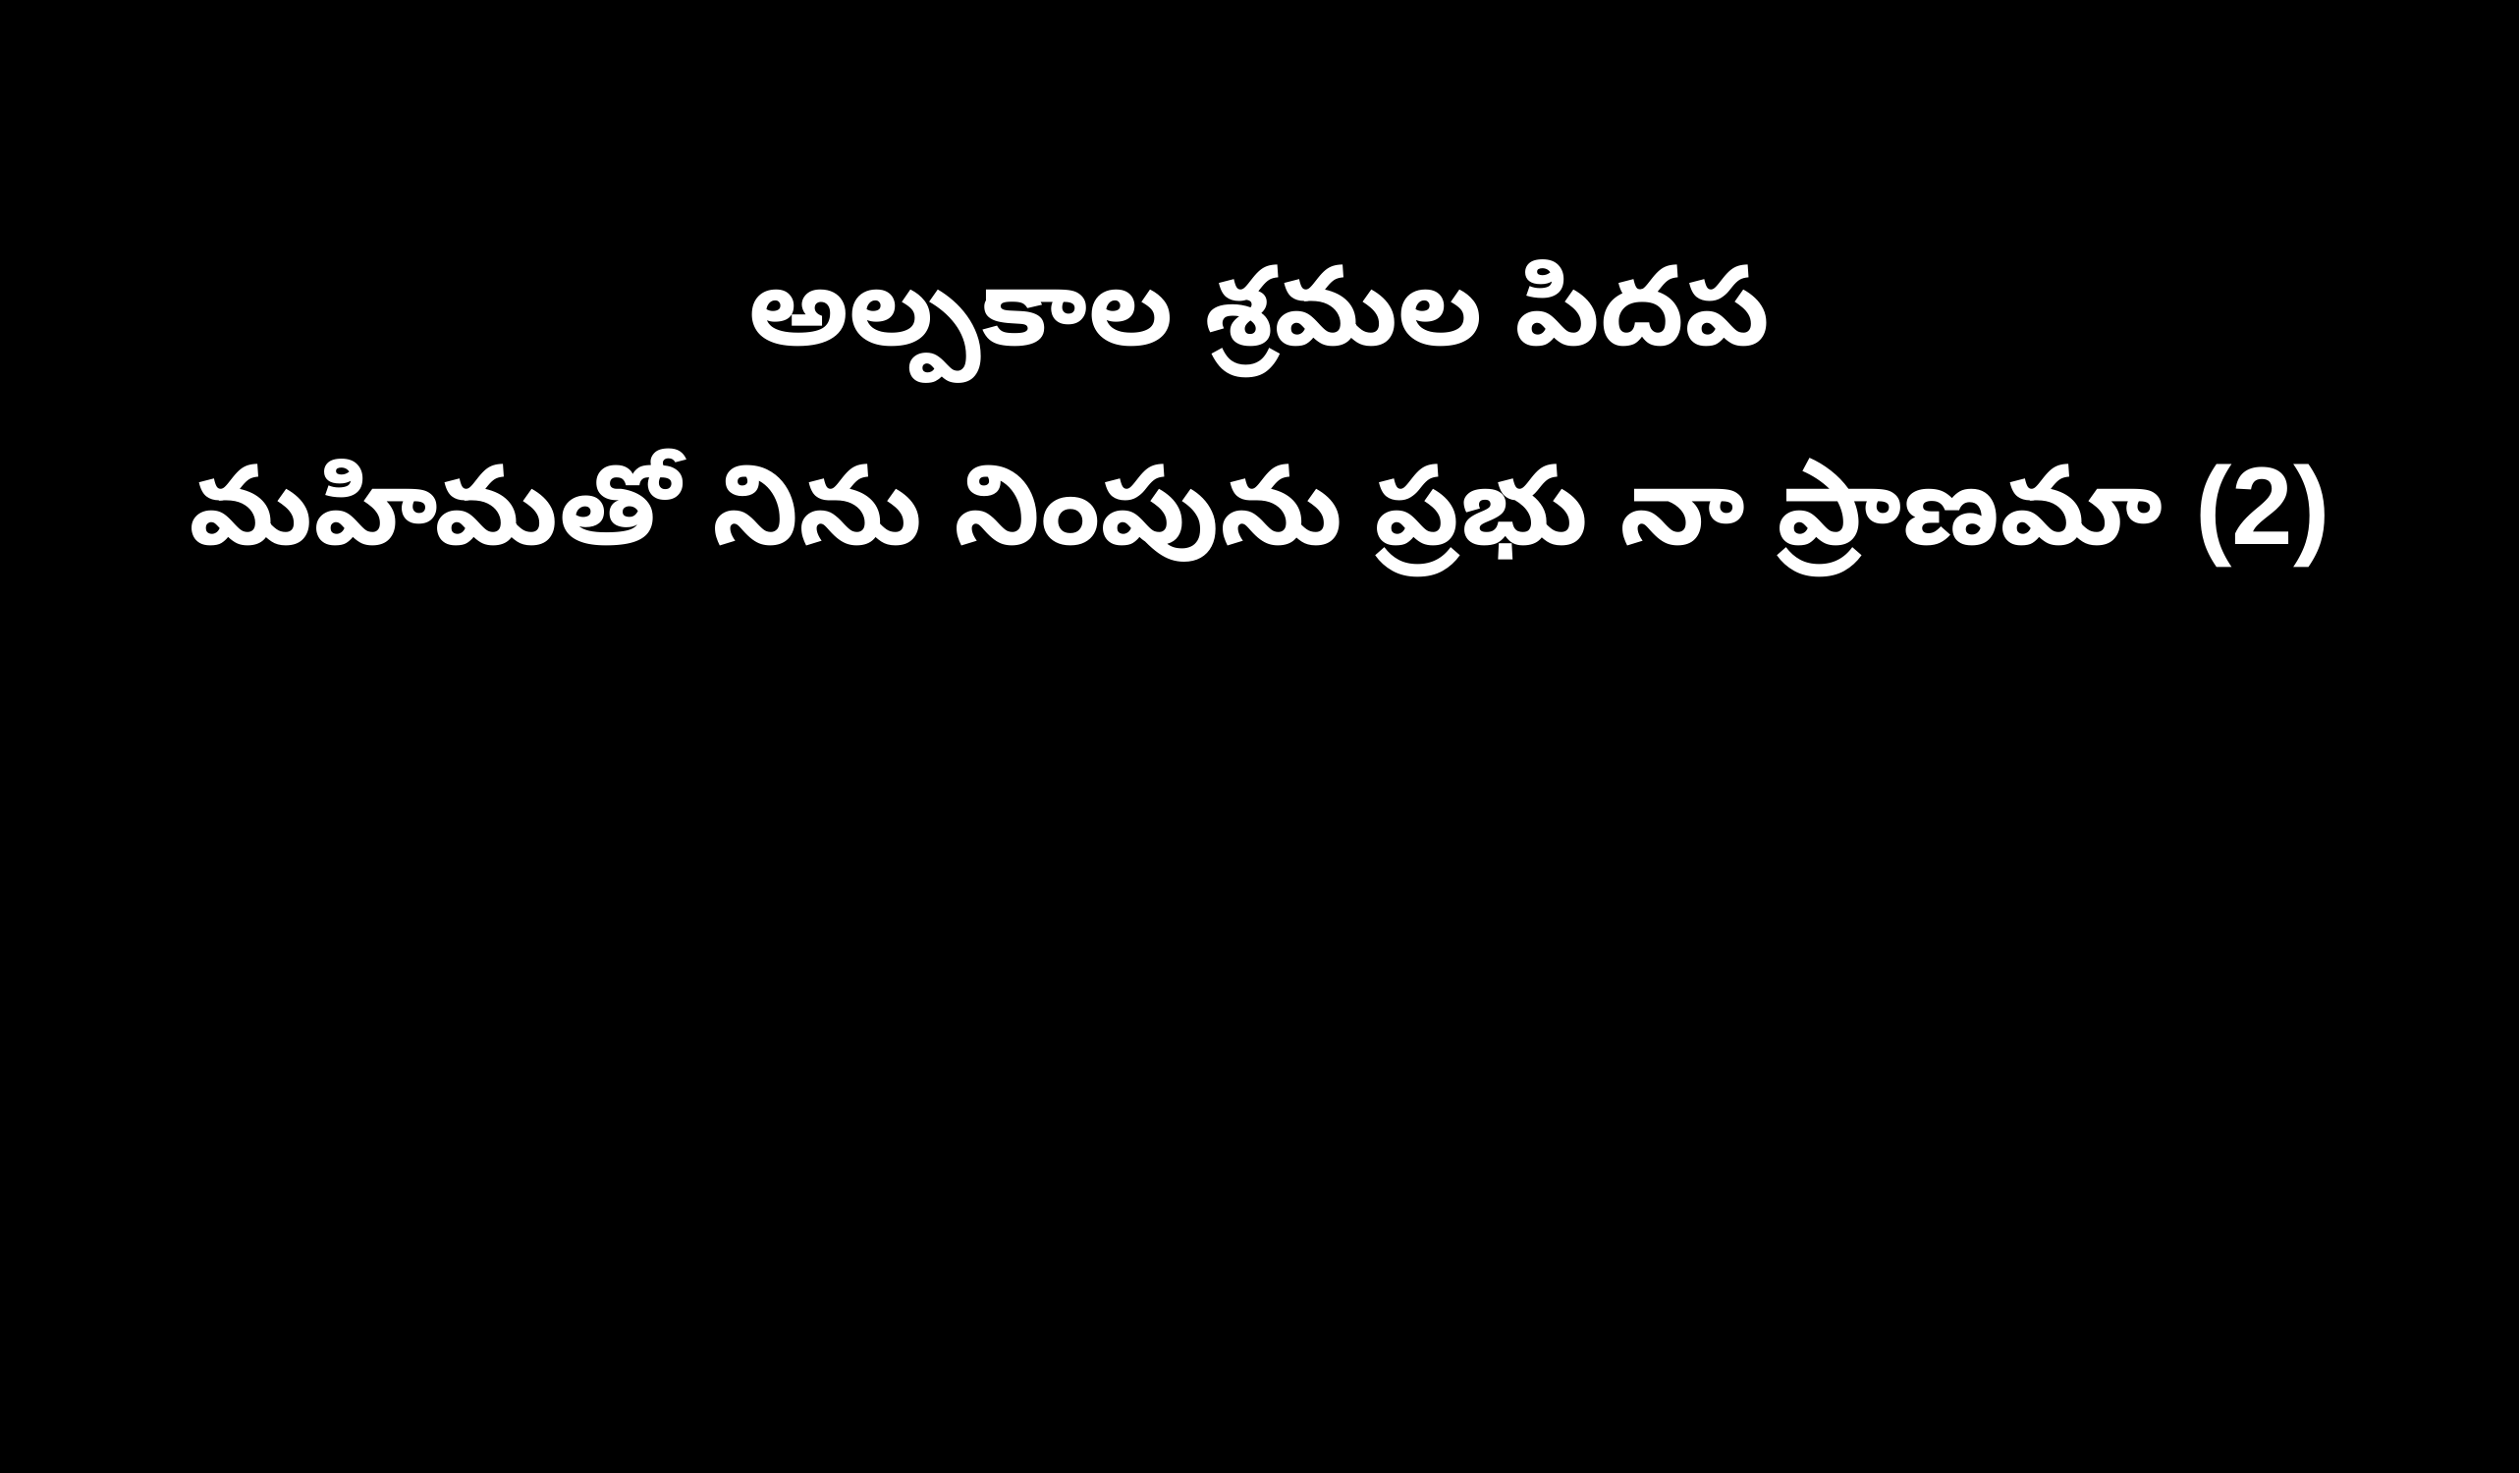

అల్పకాల శ్రమల పిదప
మహిమతో నిను నింపును ప్రభు నా ప్రాణమా (2)